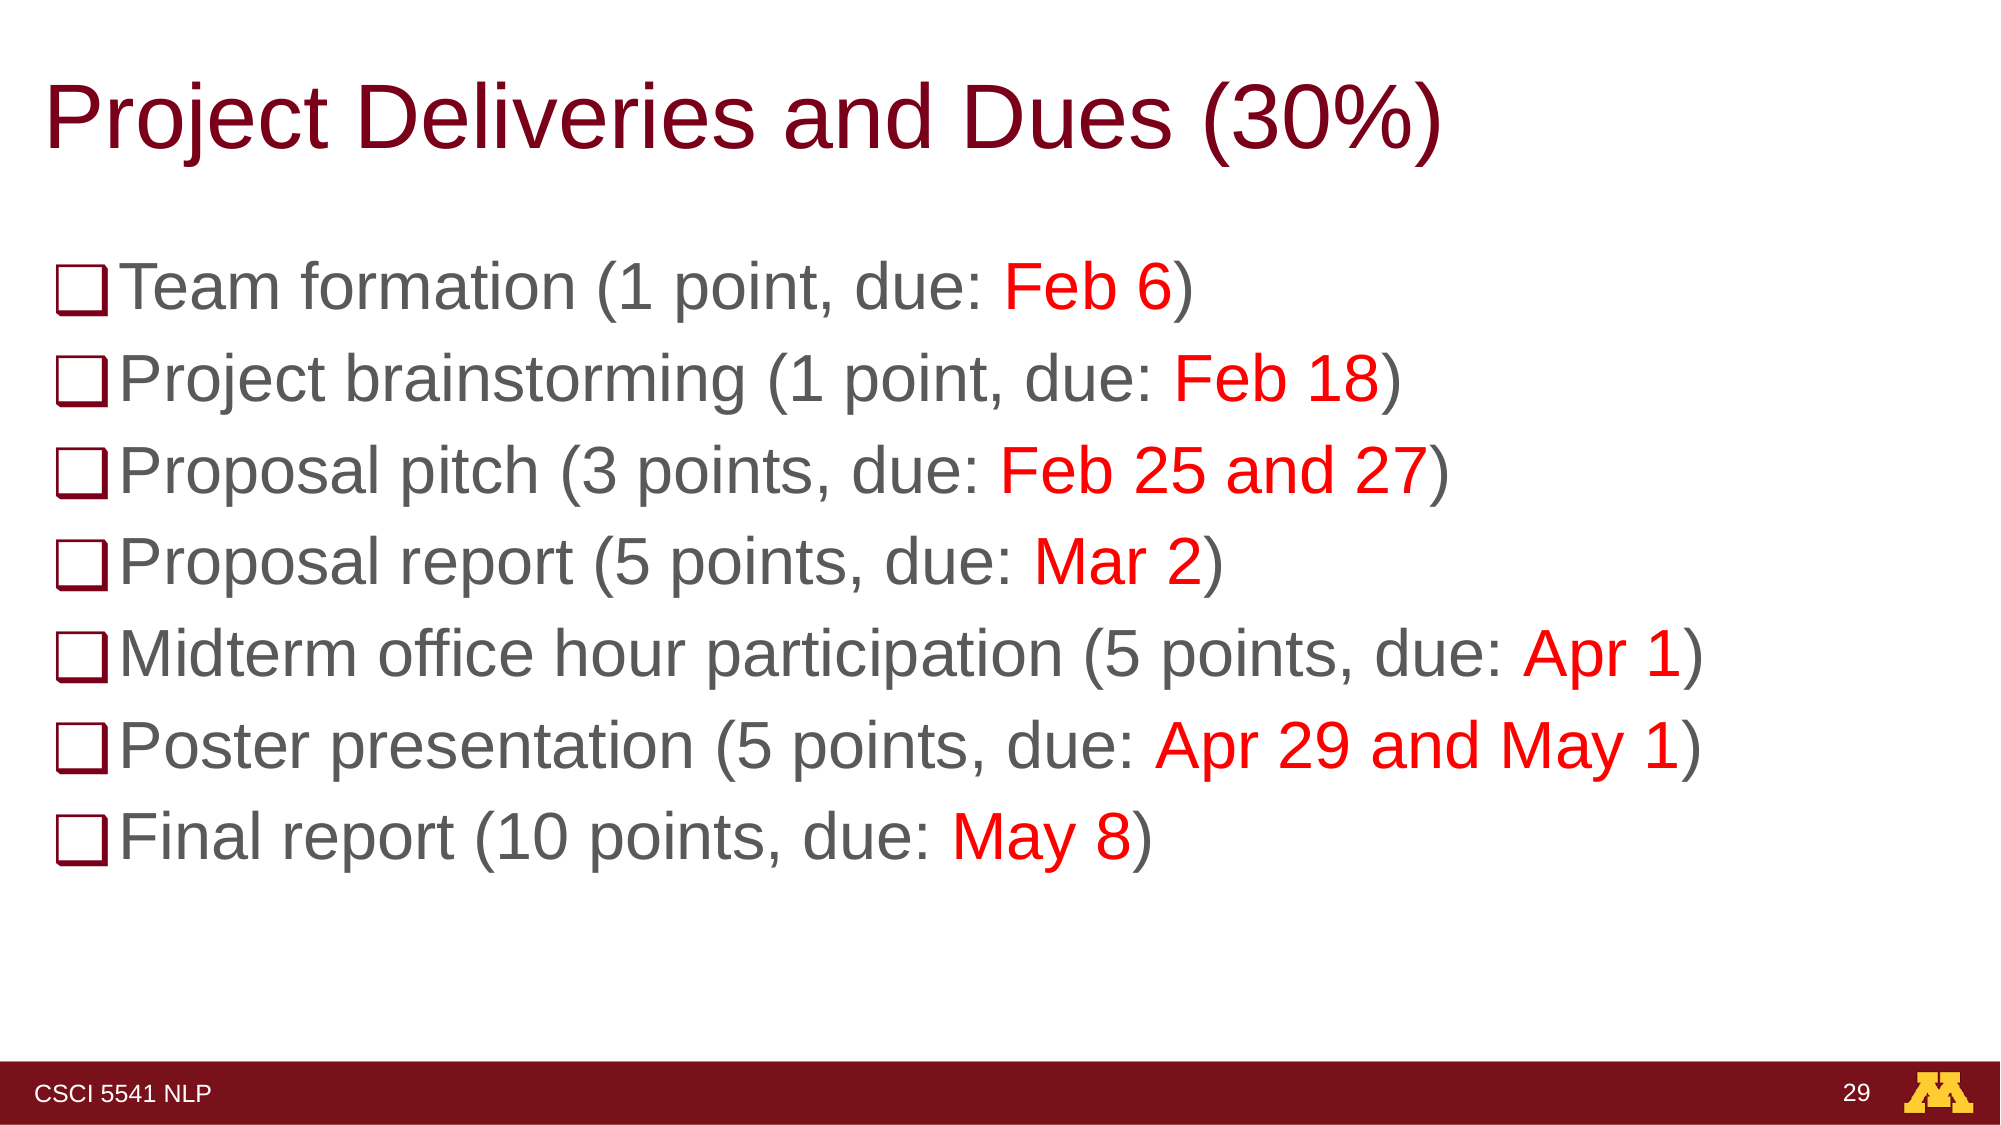

# Project Deliveries and Dues (30%)
Team formation (1 point, due: Feb 6)
Project brainstorming (1 point, due: Feb 18)
Proposal pitch (3 points, due: Feb 25 and 27)
Proposal report (5 points, due: Mar 2)
Midterm office hour participation (5 points, due: Apr 1)
Poster presentation (5 points, due: Apr 29 and May 1)
Final report (10 points, due: May 8)
29